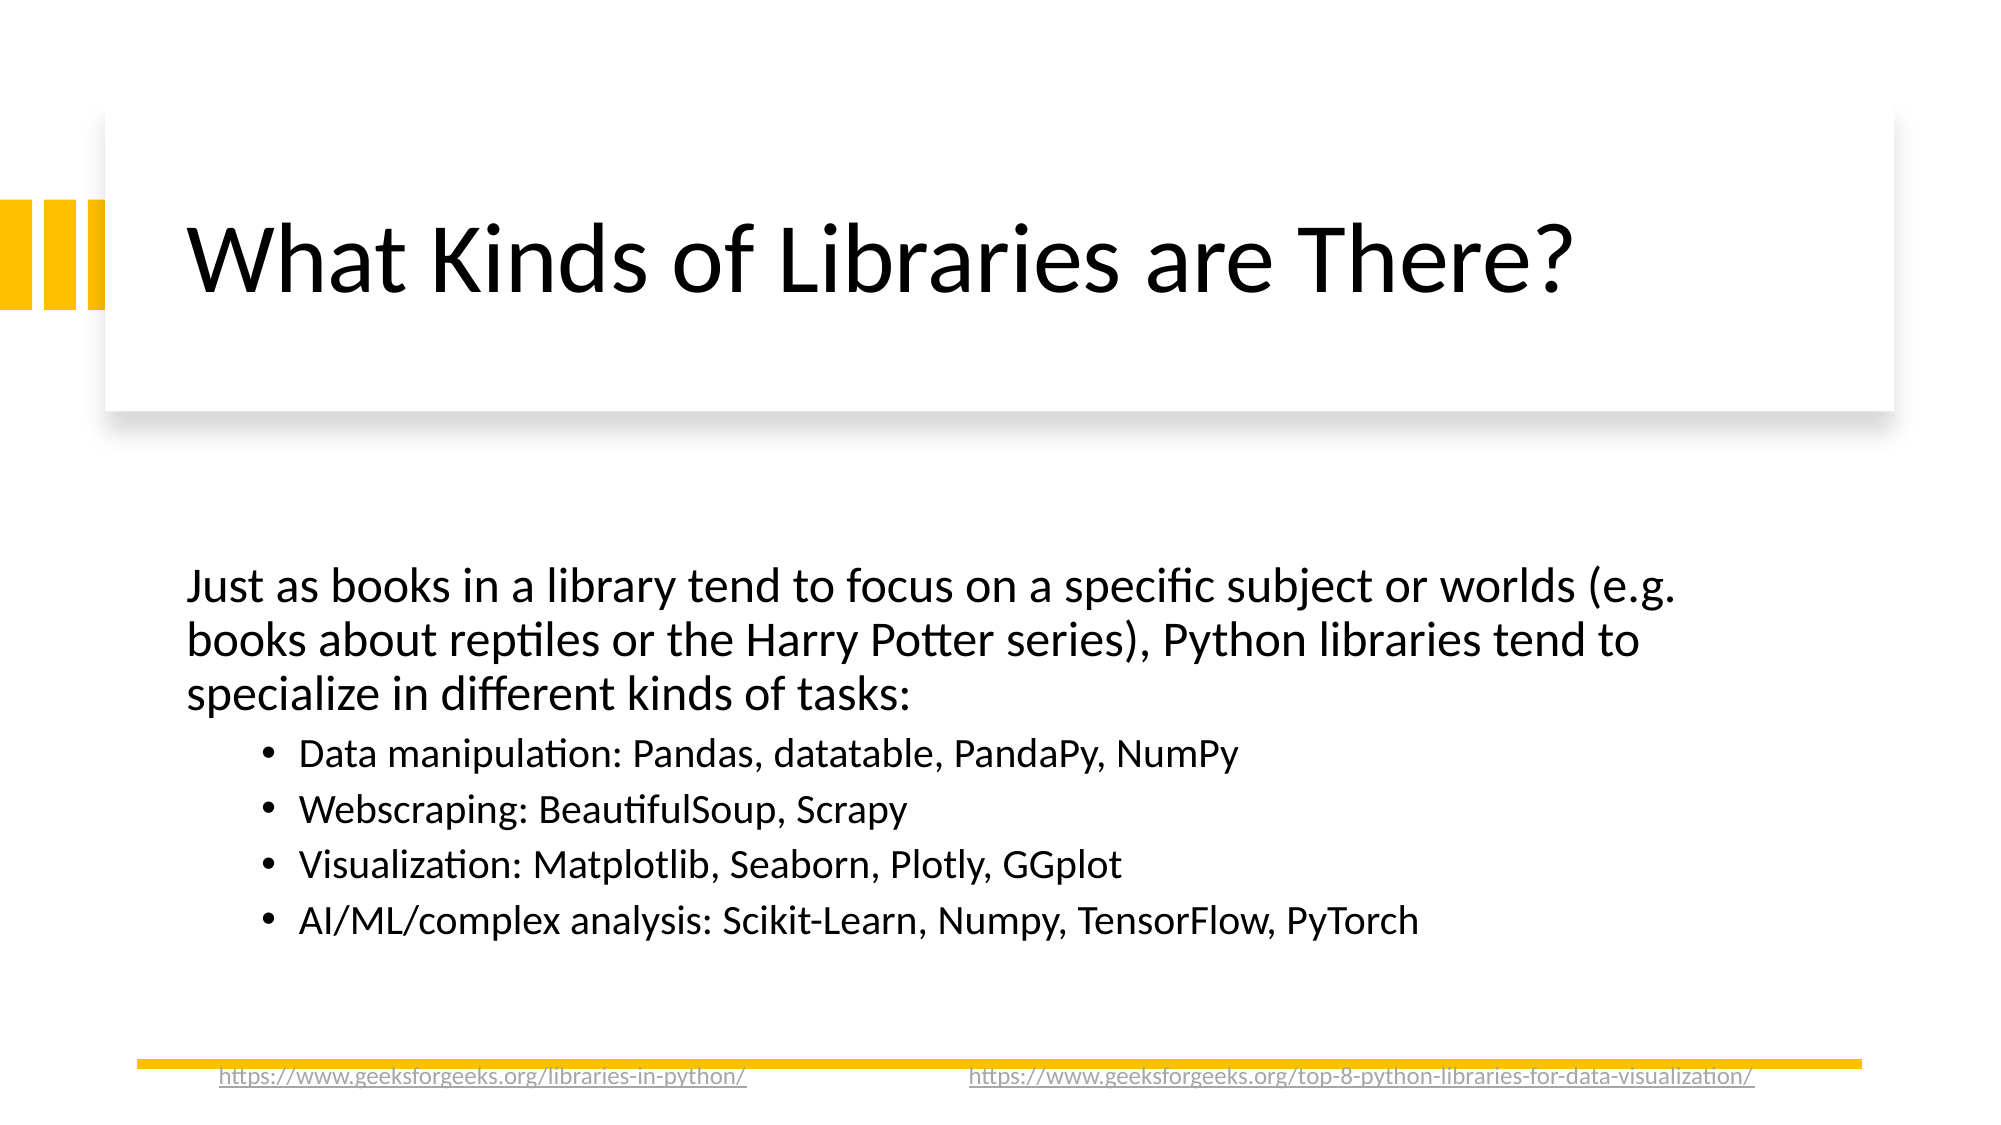

# What Kinds of Libraries are There?

Just as books in a library tend to focus on a specific subject or worlds (e.g. books about reptiles or the Harry Potter series), Python libraries tend to specialize in different kinds of tasks:
Data manipulation: Pandas, datatable, PandaPy, NumPy
Webscraping: BeautifulSoup, Scrapy
Visualization: Matplotlib, Seaborn, Plotly, GGplot
AI/ML/complex analysis: Scikit-Learn, Numpy, TensorFlow, PyTorch
https://www.geeksforgeeks.org/libraries-in-python/		https://www.geeksforgeeks.org/top-8-python-libraries-for-data-visualization/